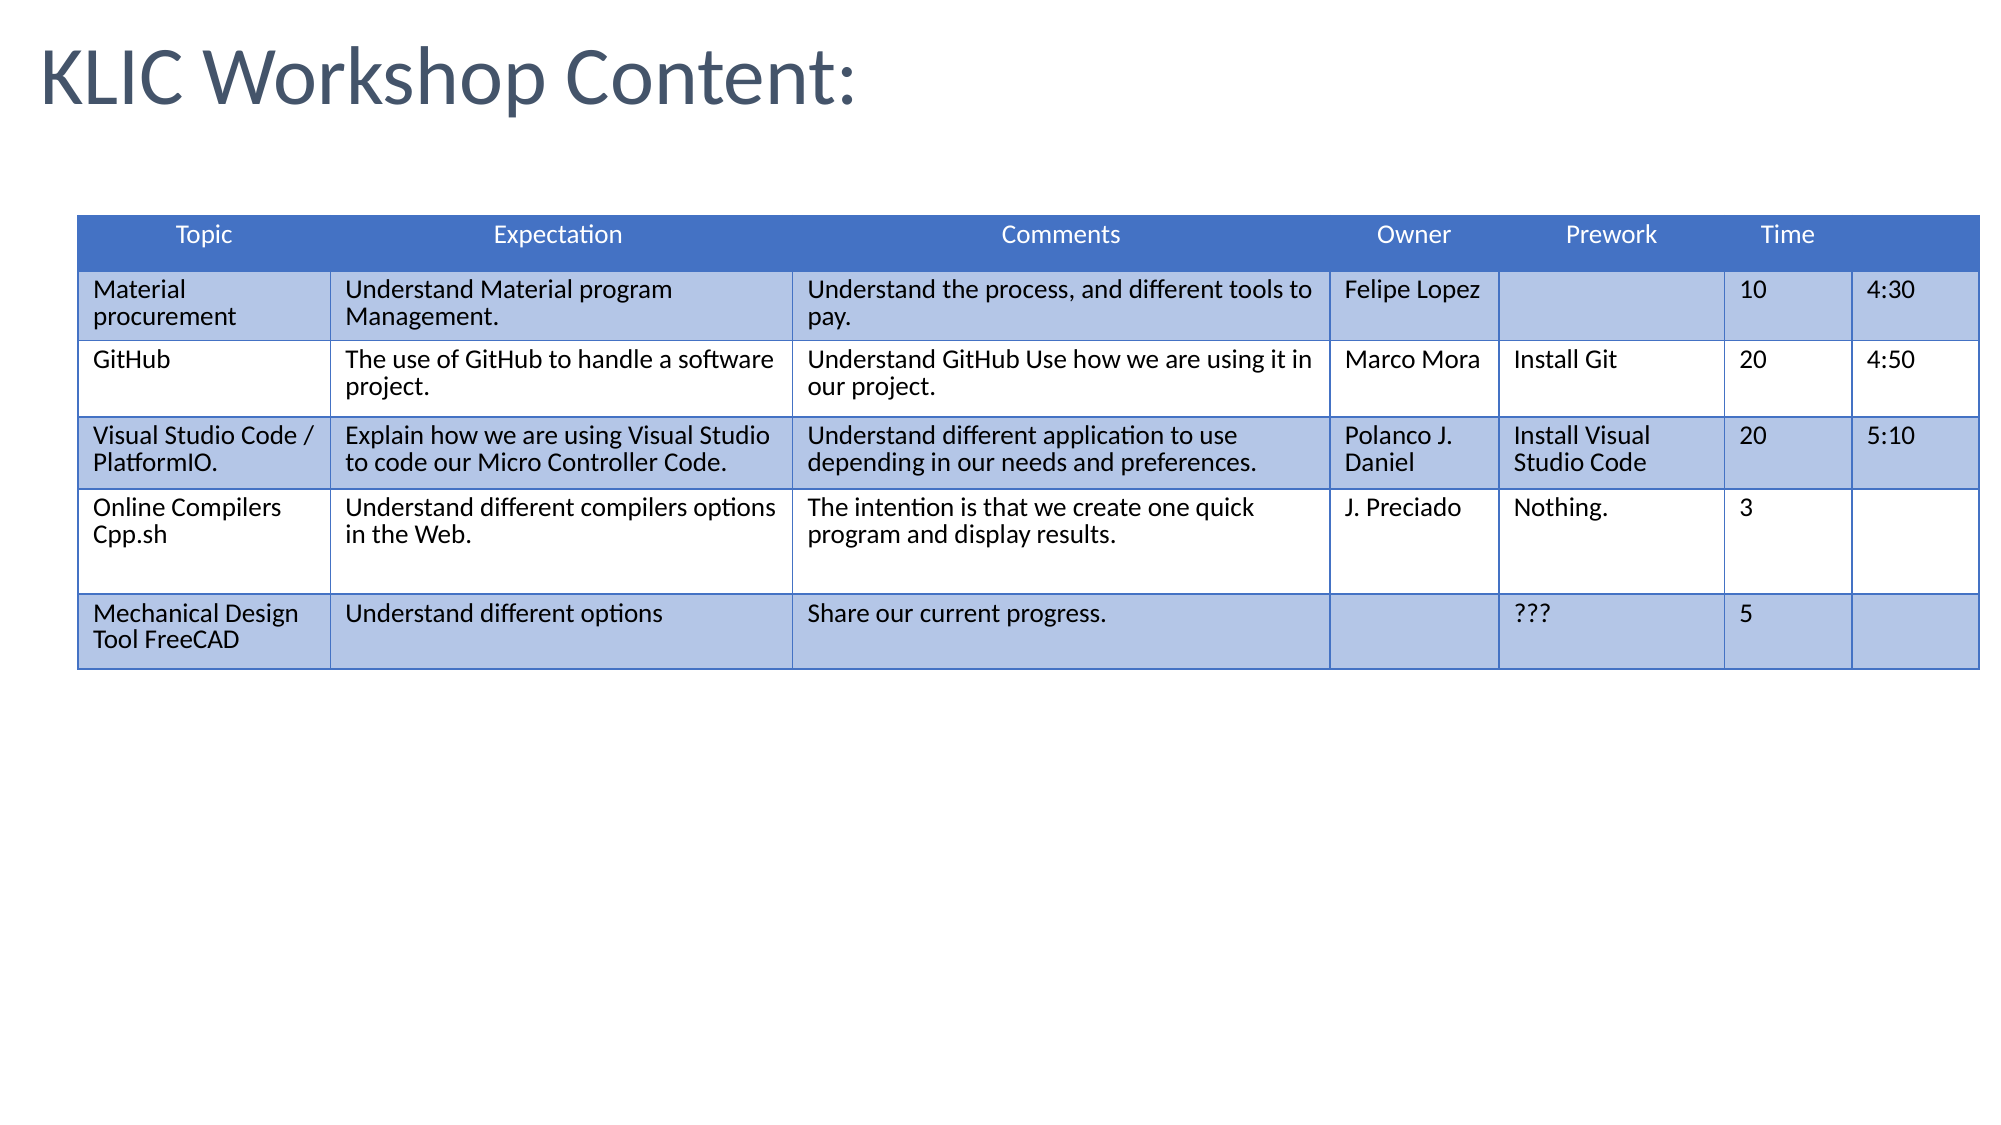

# KLIC Workshop Content:
| Topic | Expectation | Comments | Owner | Prework | Time |  |
| --- | --- | --- | --- | --- | --- | --- |
| Material procurement | Understand Material program Management. | Understand the process, and different tools to pay. | Felipe Lopez |  | 10 | 4:30 |
| GitHub | The use of GitHub to handle a software project. | Understand GitHub Use how we are using it in our project. | Marco Mora | Install Git | 20 | 4:50 |
| Visual Studio Code / PlatformIO. | Explain how we are using Visual Studio to code our Micro Controller Code. | Understand different application to use depending in our needs and preferences. | Polanco J. Daniel | Install Visual Studio Code | 20 | 5:10 |
| Online Compilers Cpp.sh | Understand different compilers options in the Web. | The intention is that we create one quick program and display results. | J. Preciado | Nothing. | 3 |  |
| Mechanical Design Tool FreeCAD | Understand different options | Share our current progress. |  | ??? | 5 |  |